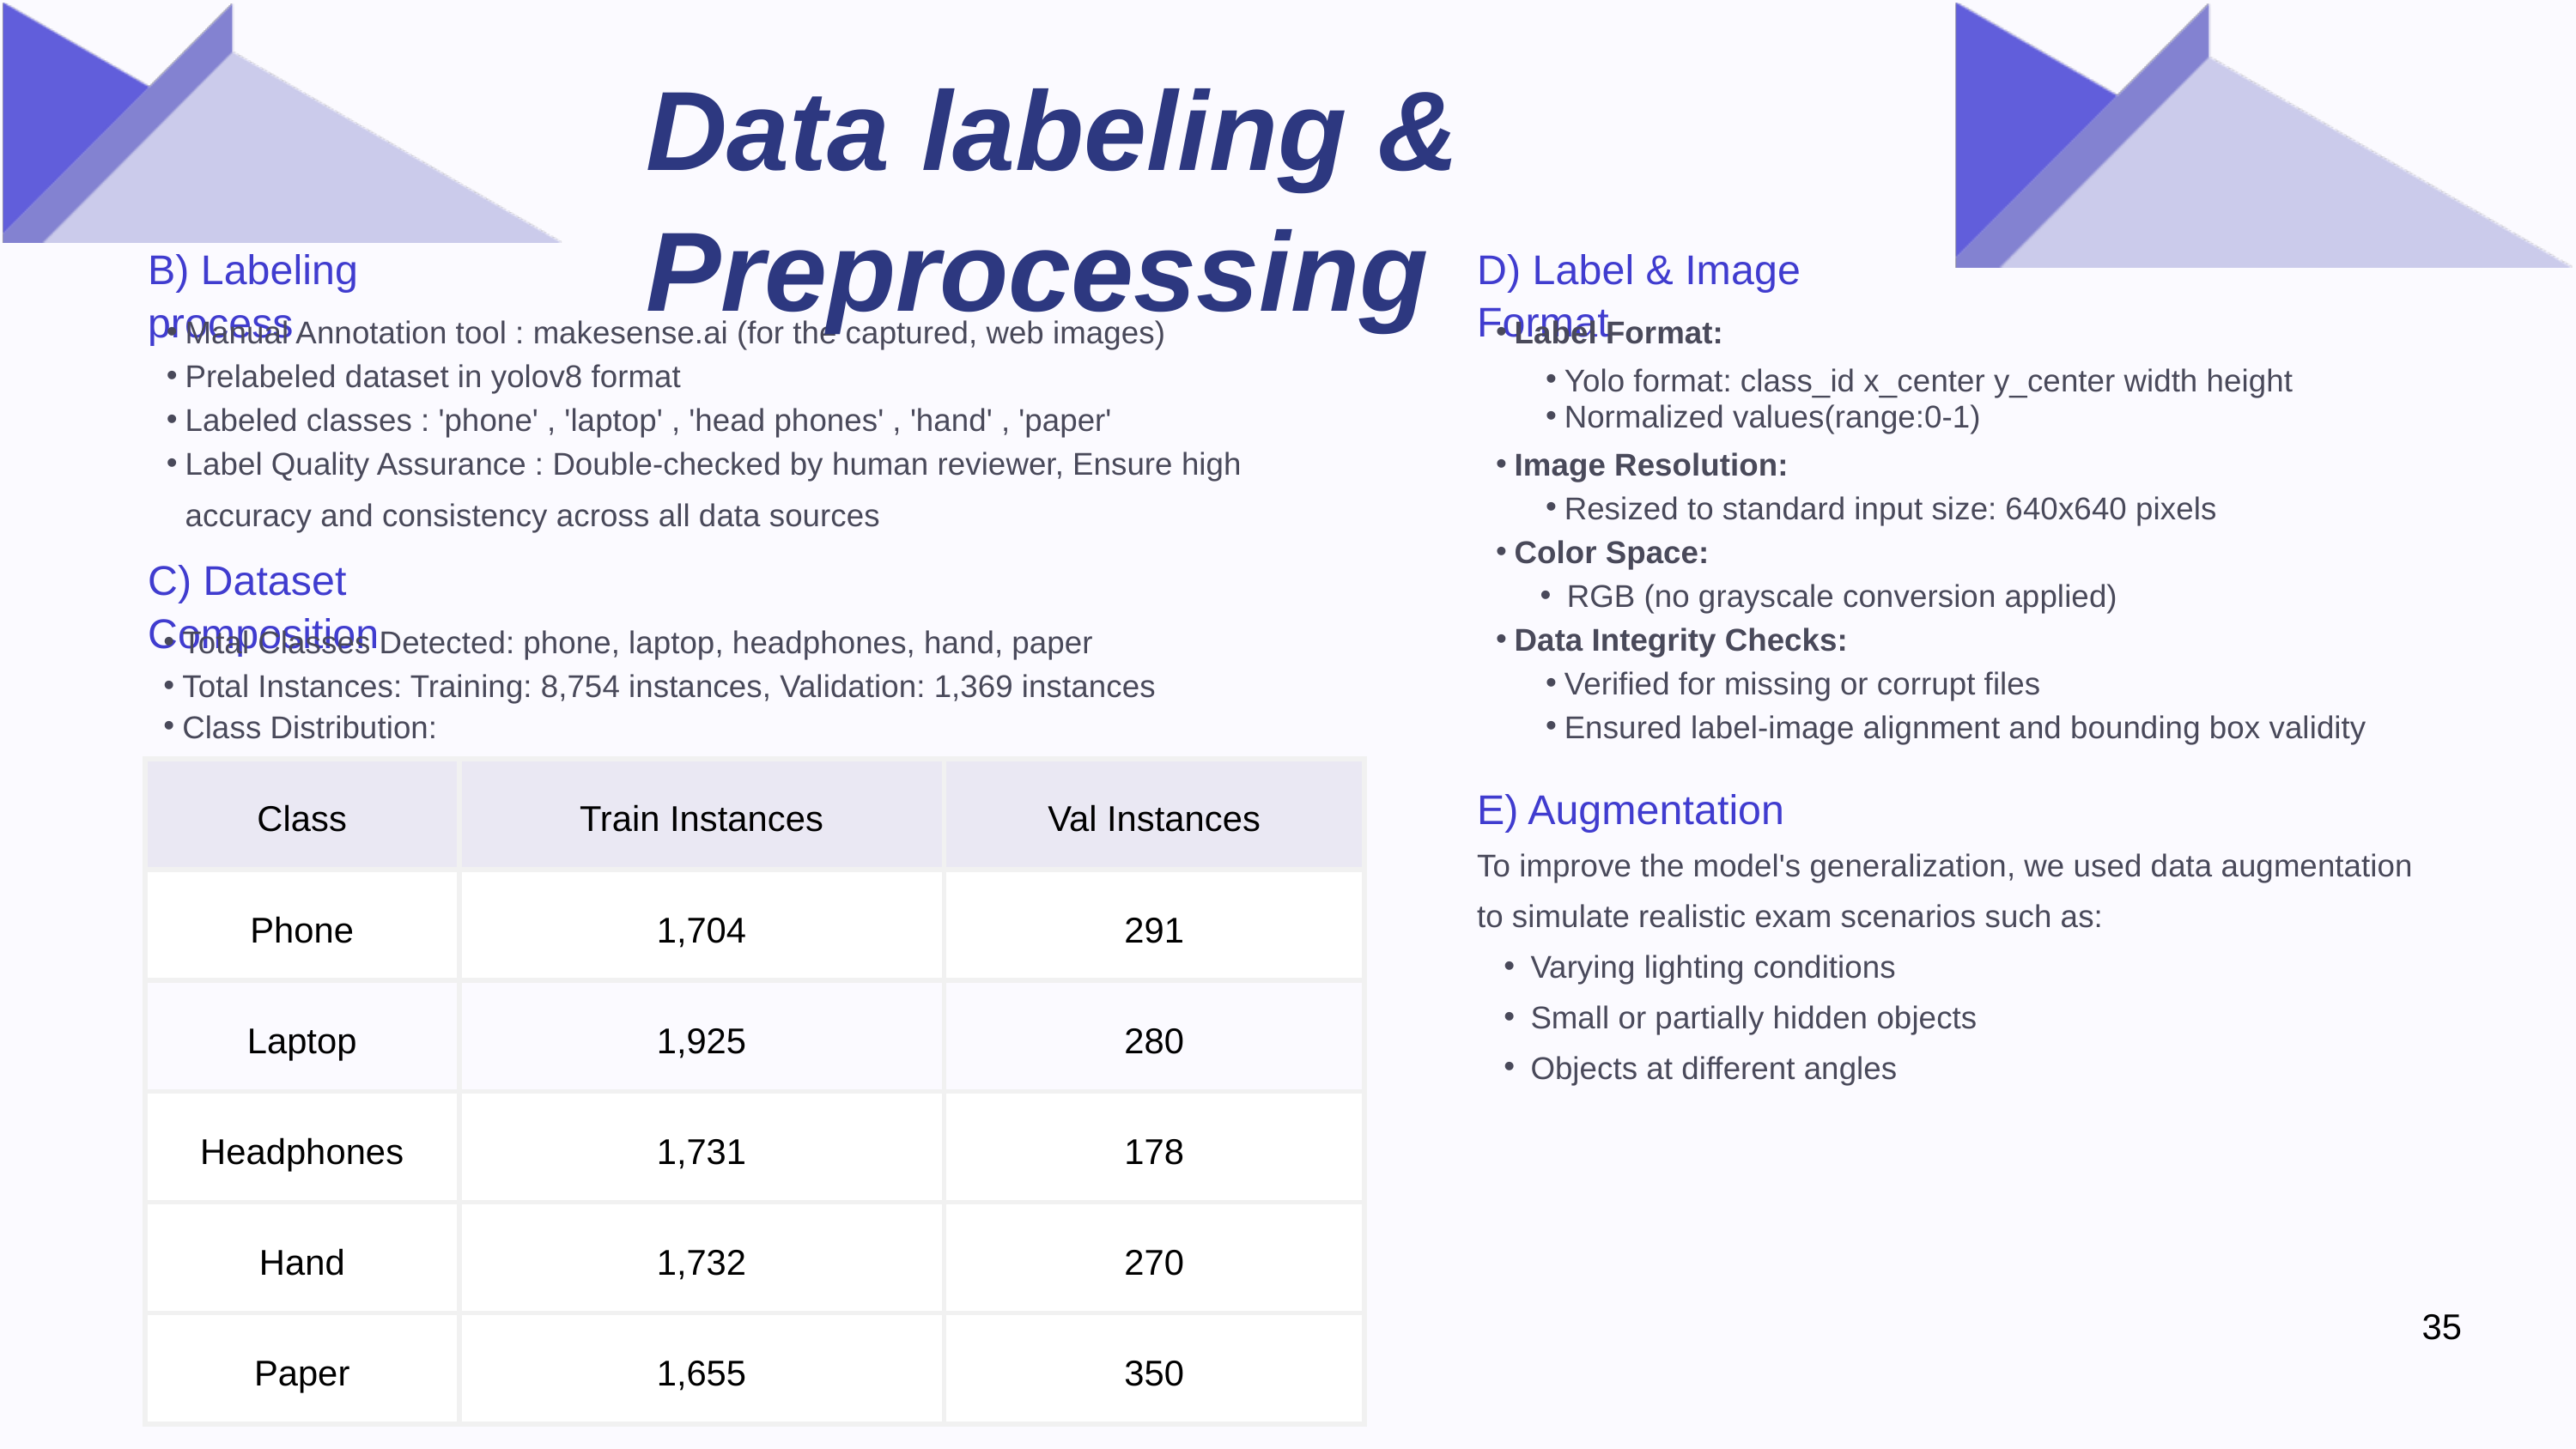

Data labeling & Preprocessing
D) Label & Image Format
B) Labeling process
Manual Annotation tool : makesense.ai (for the captured, web images)
Prelabeled dataset in yolov8 format
Labeled classes : 'phone' , 'laptop' , 'head phones' , 'hand' , 'paper'
Label Quality Assurance : Double-checked by human reviewer, Ensure high accuracy and consistency across all data sources
C) Dataset Composition
Total Classes Detected: phone, laptop, headphones, hand, paper
Total Instances: Training: 8,754 instances, Validation: 1,369 instances

Class Distribution:
Label Format:
Yolo format: class_id x_center y_center width height
Normalized values(range:0-1)
Image Resolution:
Resized to standard input size: 640x640 pixels
Color Space:
RGB (no grayscale conversion applied)
Data Integrity Checks:
Verified for missing or corrupt files
Ensured label-image alignment and bounding box validity
| Class | Train Instances | Val Instances |
| --- | --- | --- |
| Phone | 1,704 | 291 |
| Laptop | 1,925 | 280 |
| Headphones | 1,731 | 178 |
| Hand | 1,732 | 270 |
| Paper | 1,655 | 350 |
E) Augmentation
To improve the model's generalization, we used data augmentation to simulate realistic exam scenarios such as:
Varying lighting conditions
Small or partially hidden objects
Objects at different angles
35